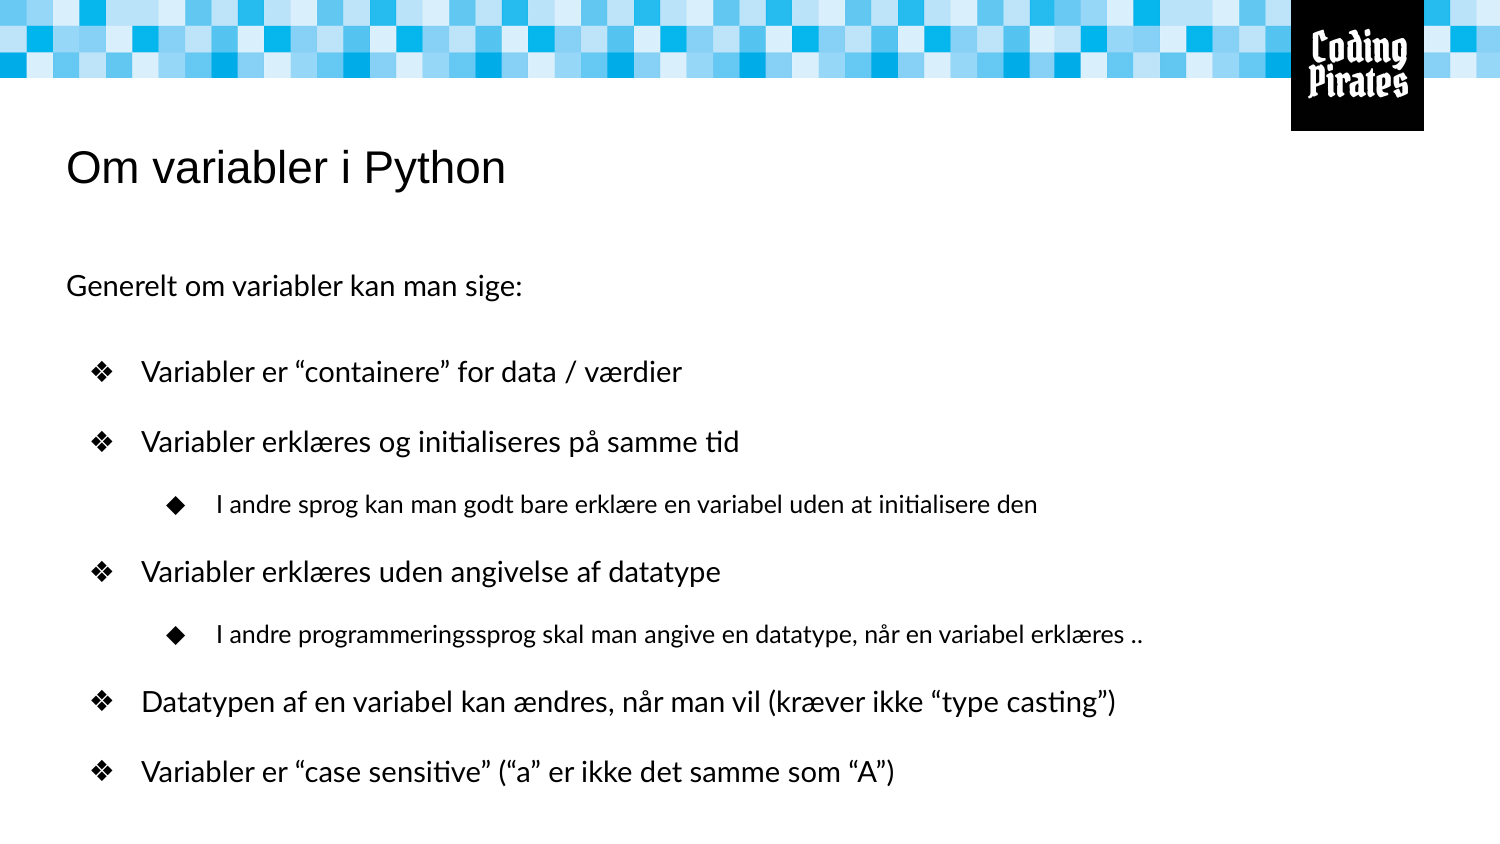

# Om variabler i Python
Generelt om variabler kan man sige:
Variabler er “containere” for data / værdier
Variabler erklæres og initialiseres på samme tid
I andre sprog kan man godt bare erklære en variabel uden at initialisere den
Variabler erklæres uden angivelse af datatype
I andre programmeringssprog skal man angive en datatype, når en variabel erklæres ..
Datatypen af en variabel kan ændres, når man vil (kræver ikke “type casting”)
Variabler er “case sensitive” (“a” er ikke det samme som “A”)